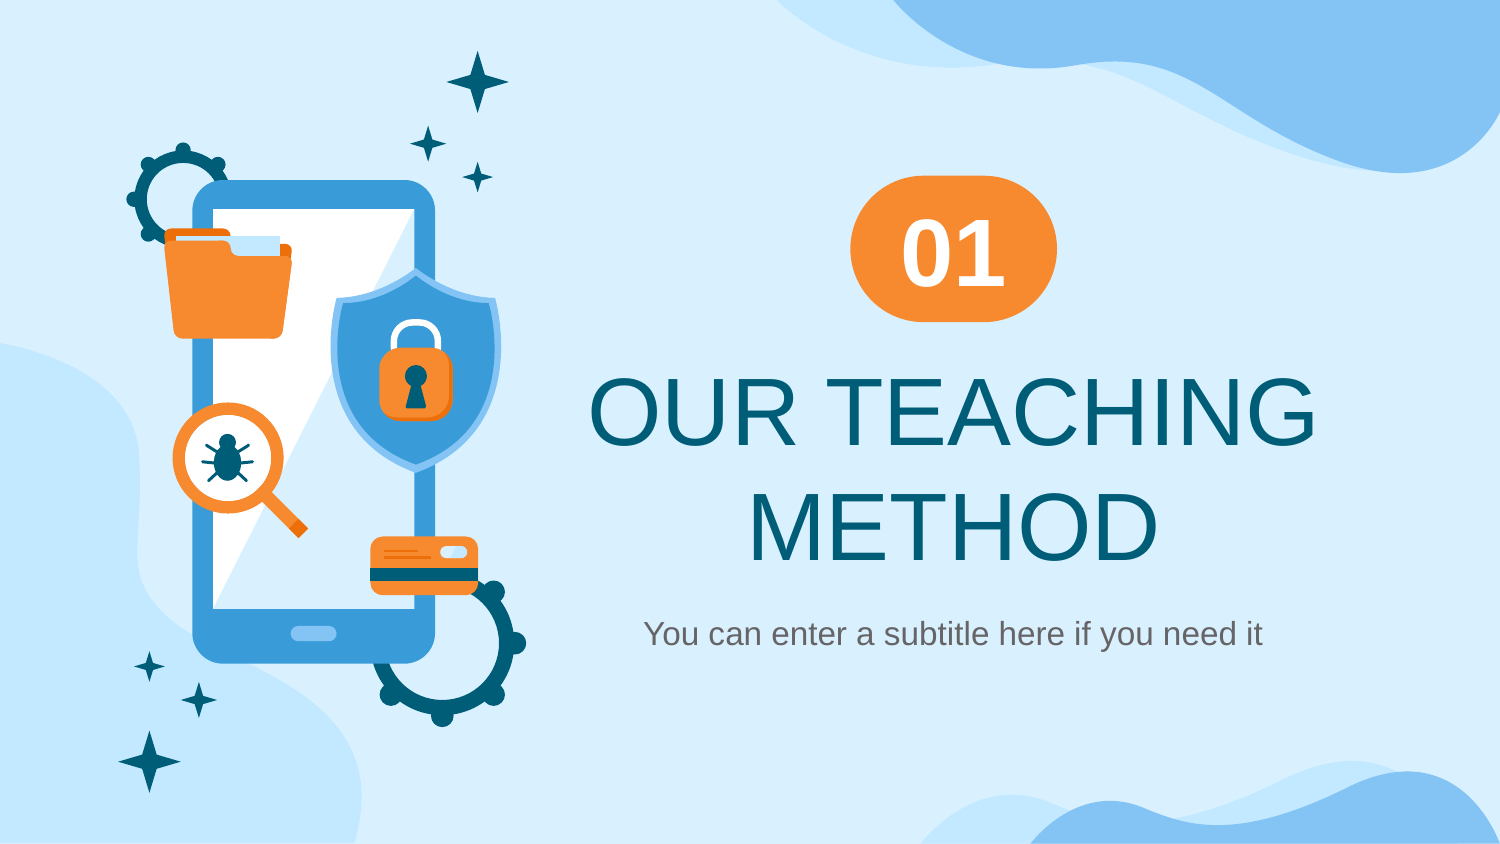

01
# OUR TEACHING METHOD
You can enter a subtitle here if you need it